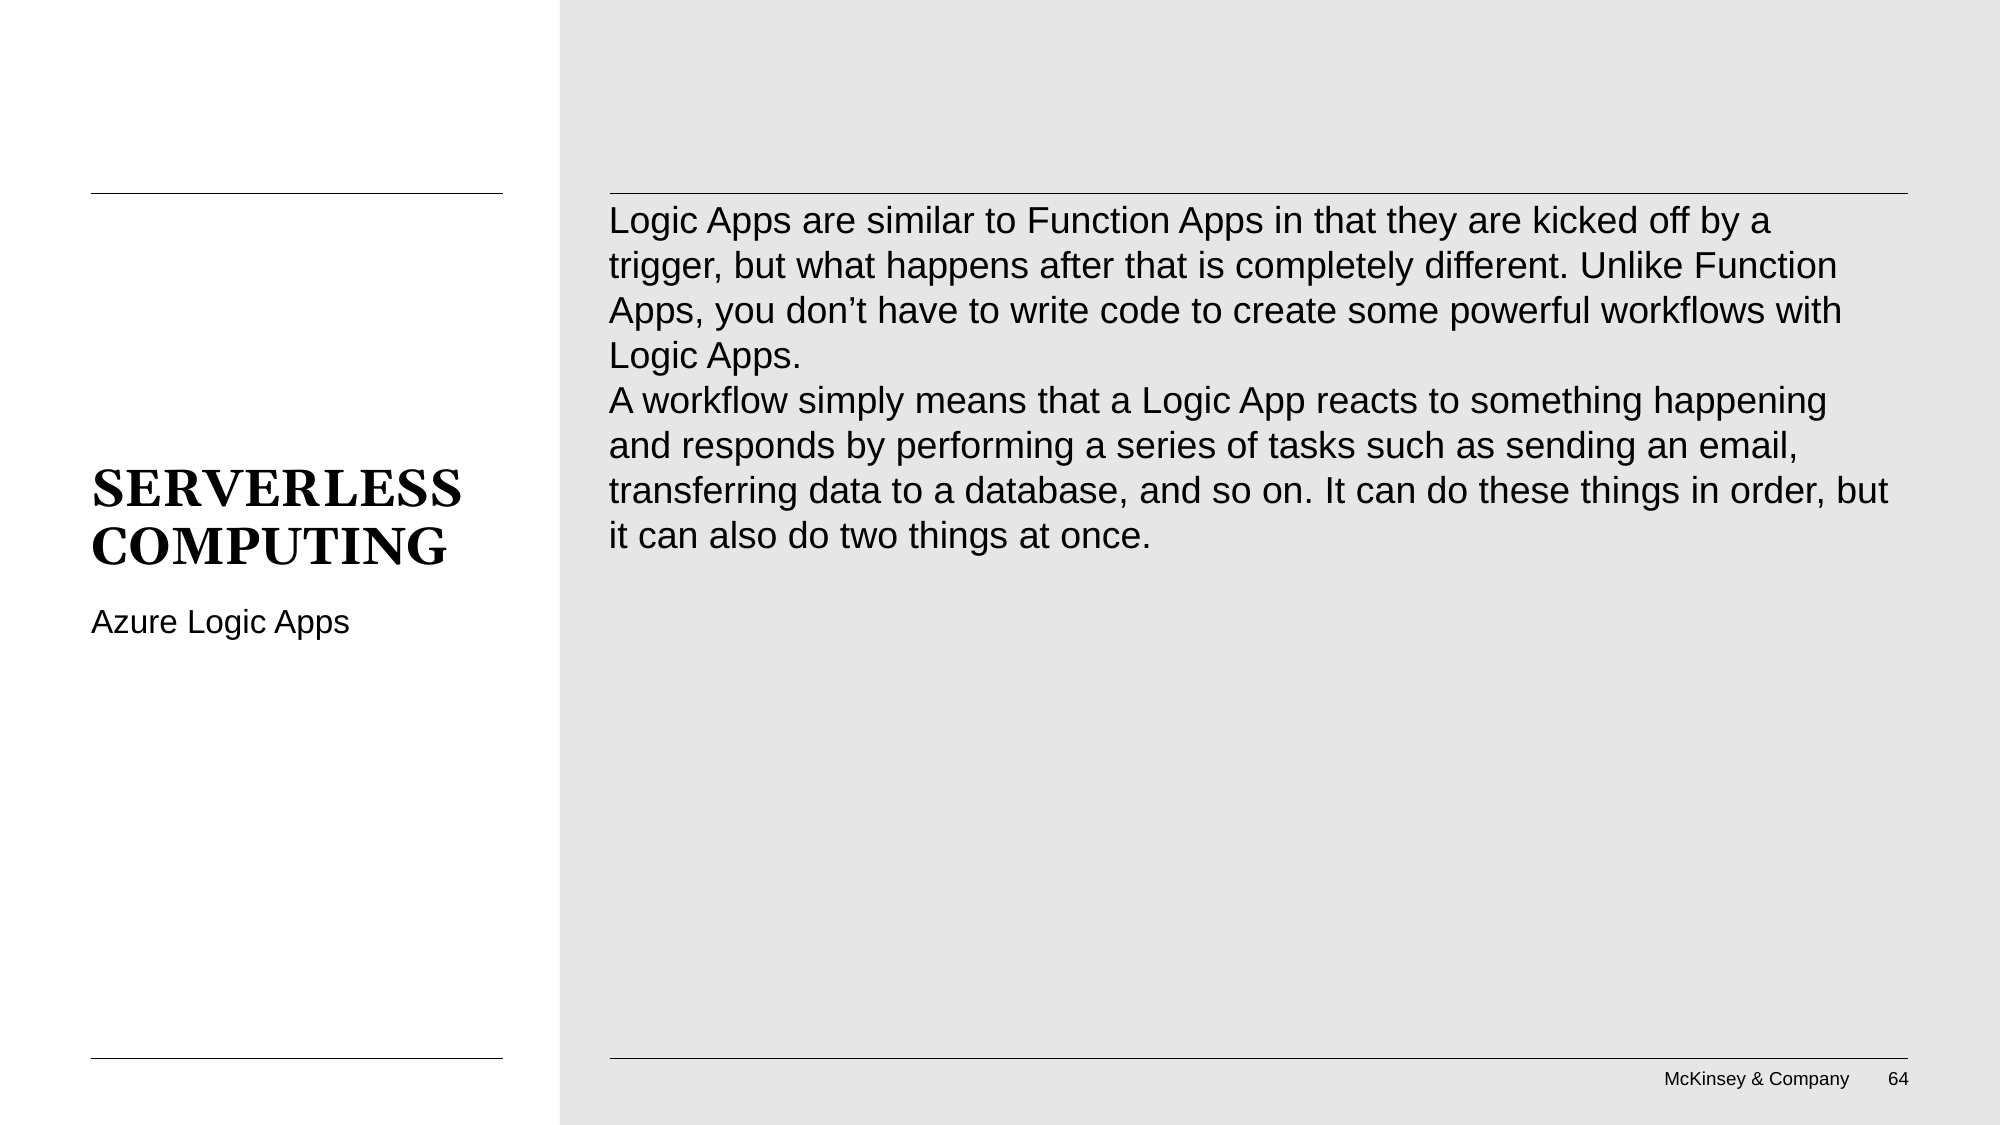

Logic Apps are similar to Function Apps in that they are kicked off by a trigger, but what happens after that is completely different. Unlike Function Apps, you don’t have to write code to create some powerful workflows with Logic Apps.
A workflow simply means that a Logic App reacts to something happening and responds by performing a series of tasks such as sending an email, transferring data to a database, and so on. It can do these things in order, but it can also do two things at once.
# Serverless computing
Azure Logic Apps